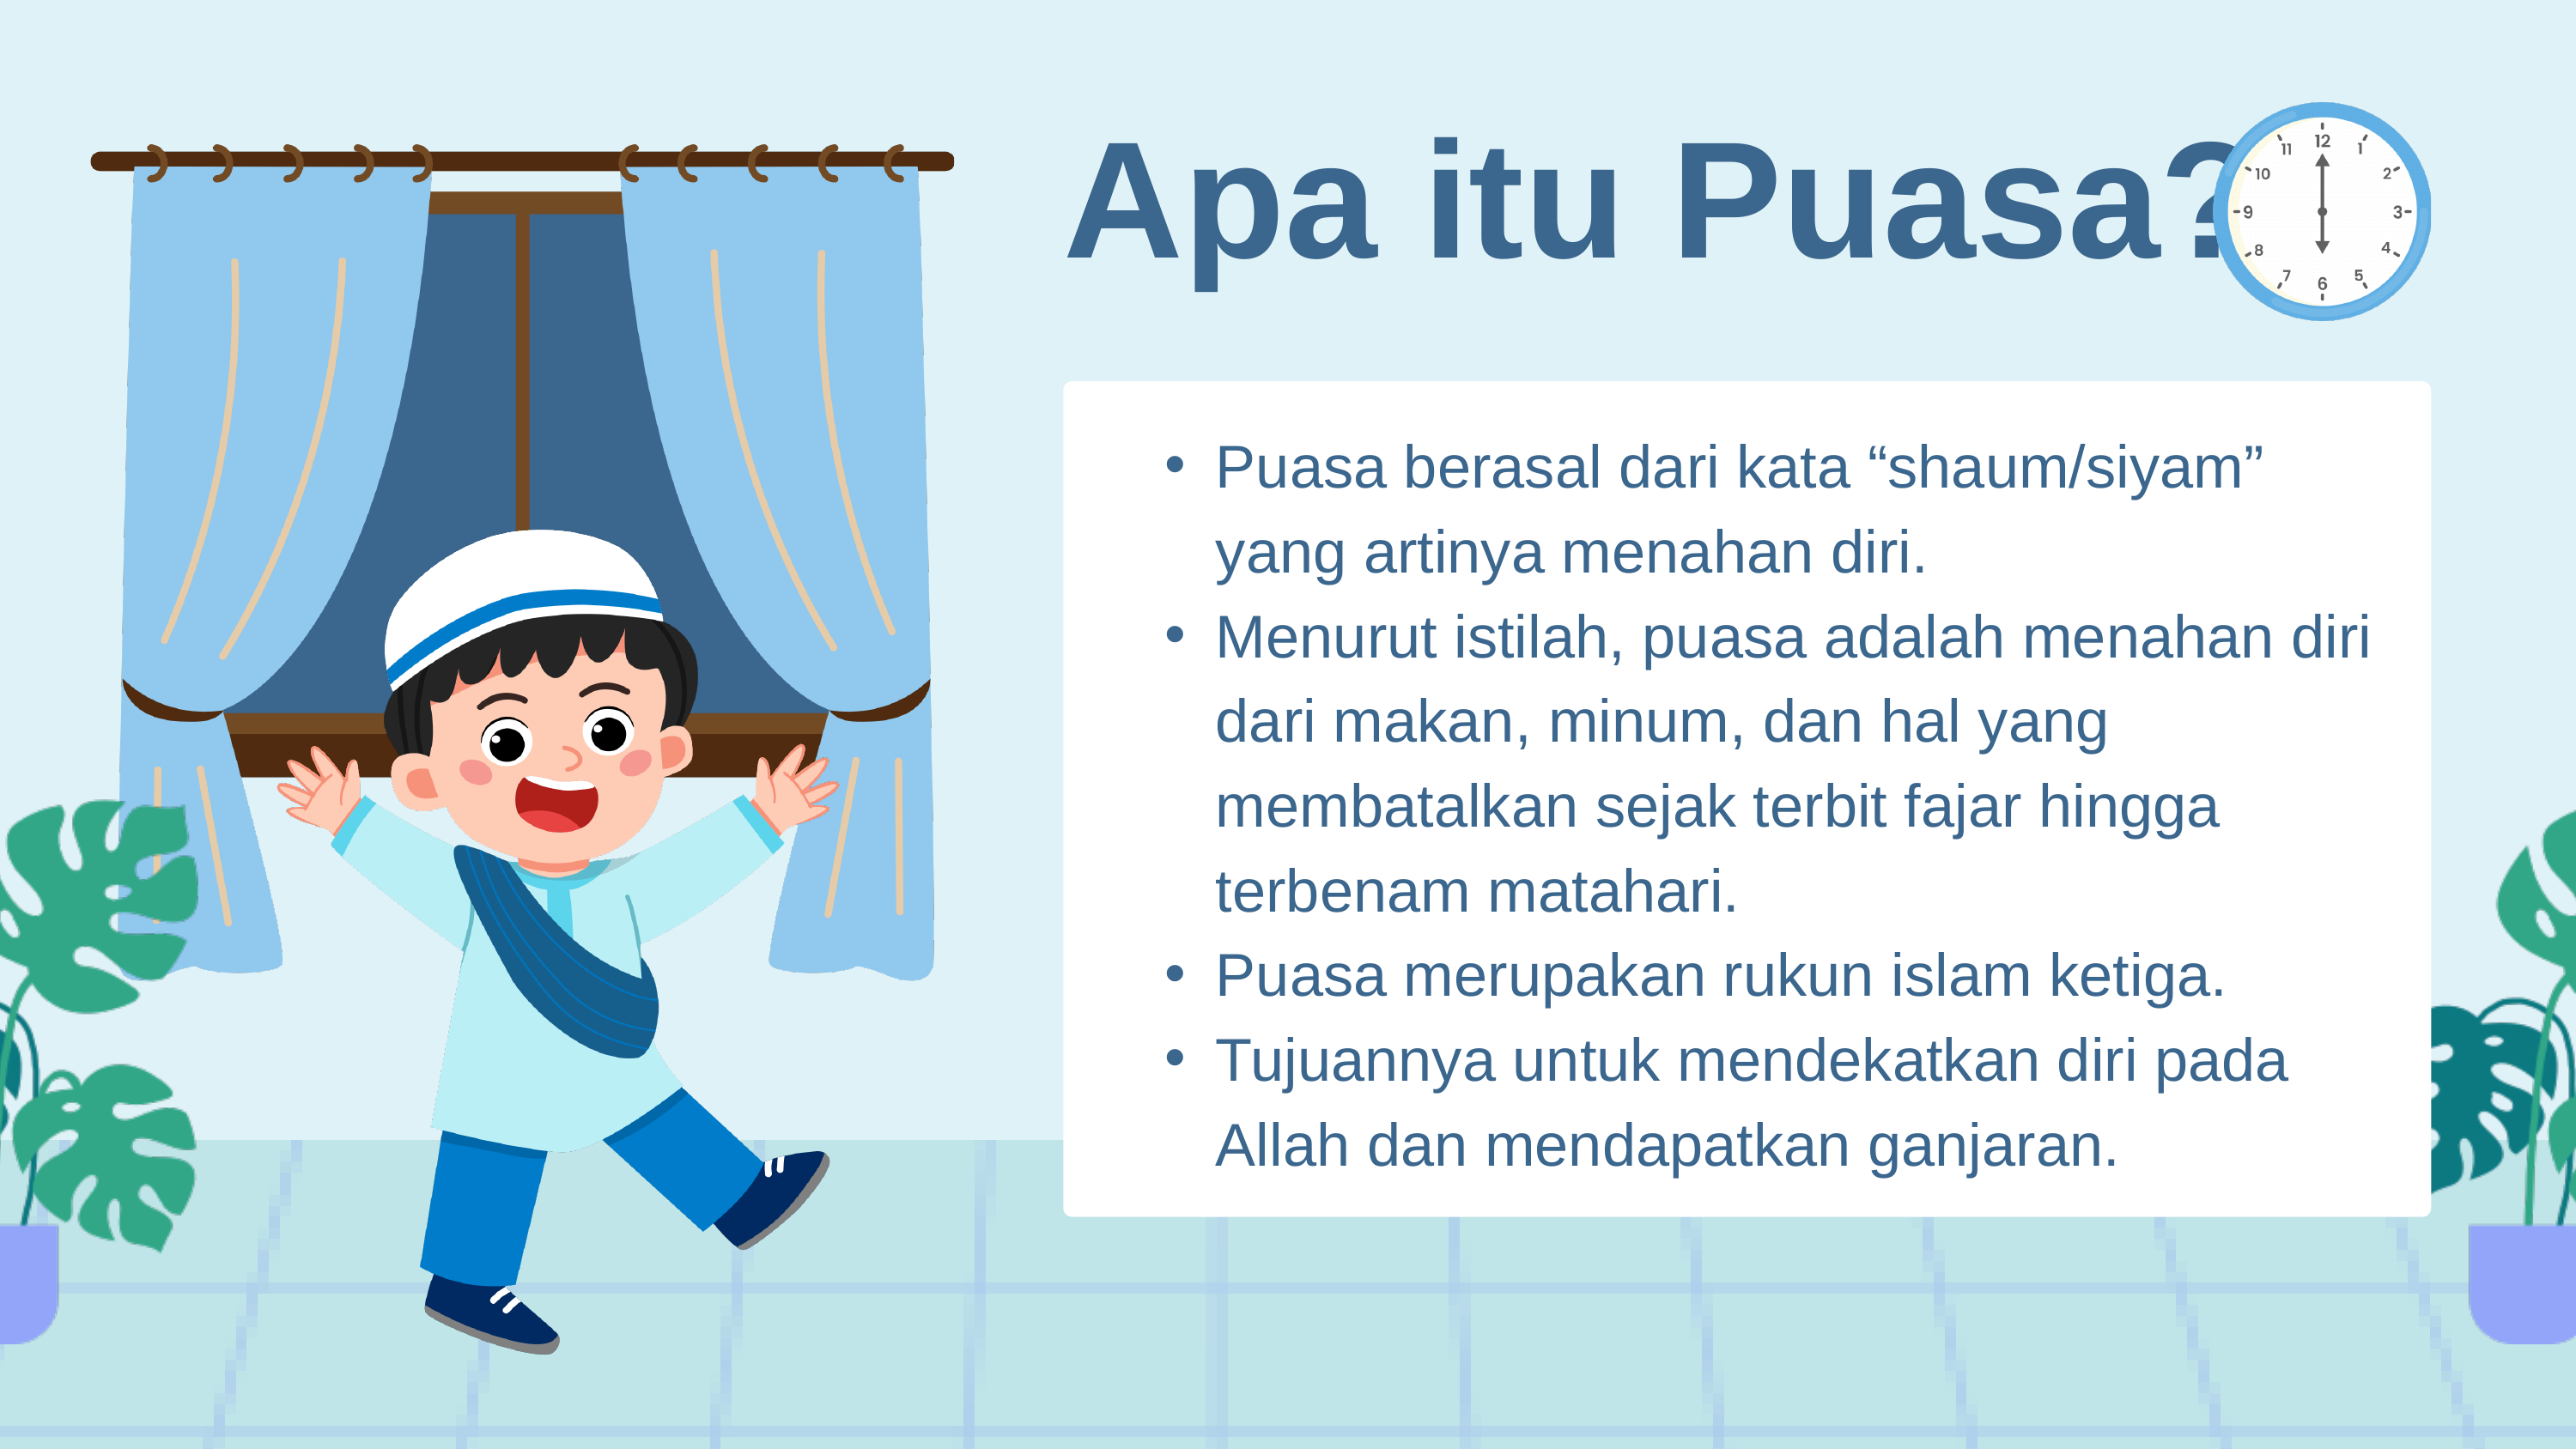

Apa itu Puasa?

Puasa berasal dari kata “shaum/siyam” yang artinya menahan diri.
Menurut istilah, puasa adalah menahan diri dari makan, minum, dan hal yang membatalkan sejak terbit fajar hingga terbenam matahari.
Puasa merupakan rukun islam ketiga.
Tujuannya untuk mendekatkan diri pada Allah dan mendapatkan ganjaran.